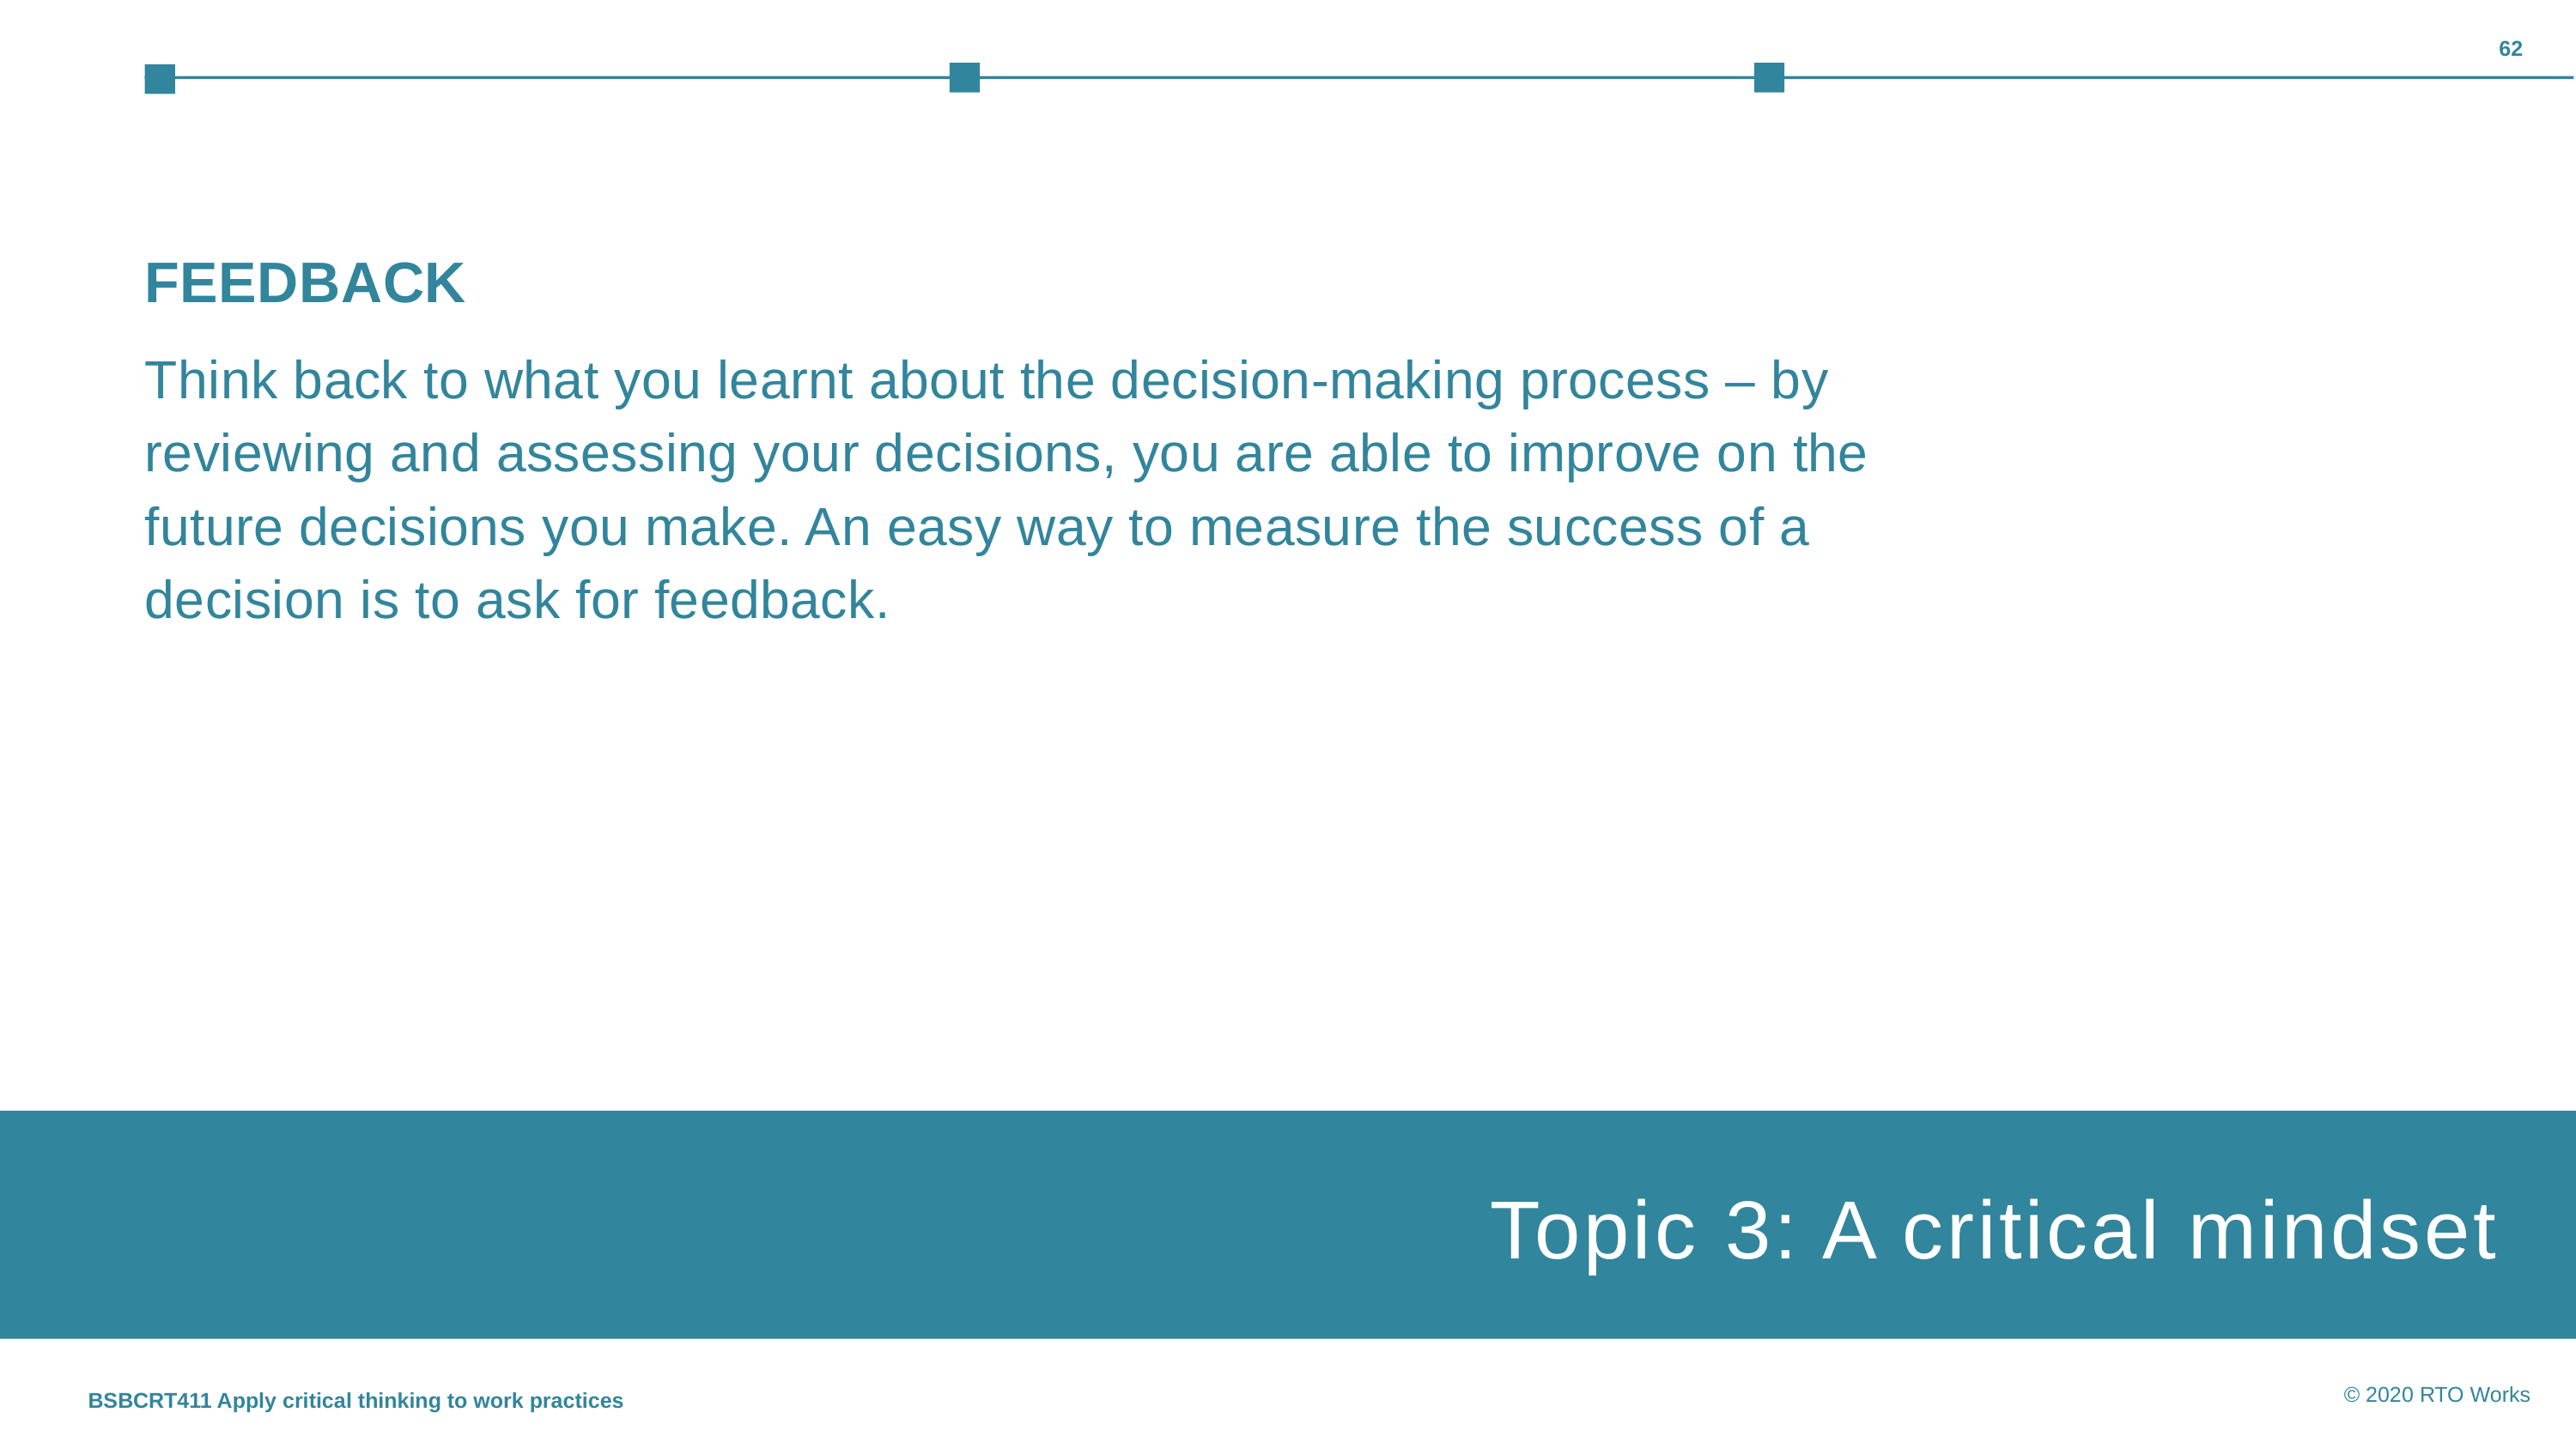

62

FEEDBACK
Think back to what you learnt about the decision-making process – by reviewing and assessing your decisions, you are able to improve on the future decisions you make. An easy way to measure the success of a decision is to ask for feedback.

Topic 3: A critical mindset
Topic 1: Insert topic title
BSBCRT411 Apply critical thinking to work practices
© 2020 RTO Works